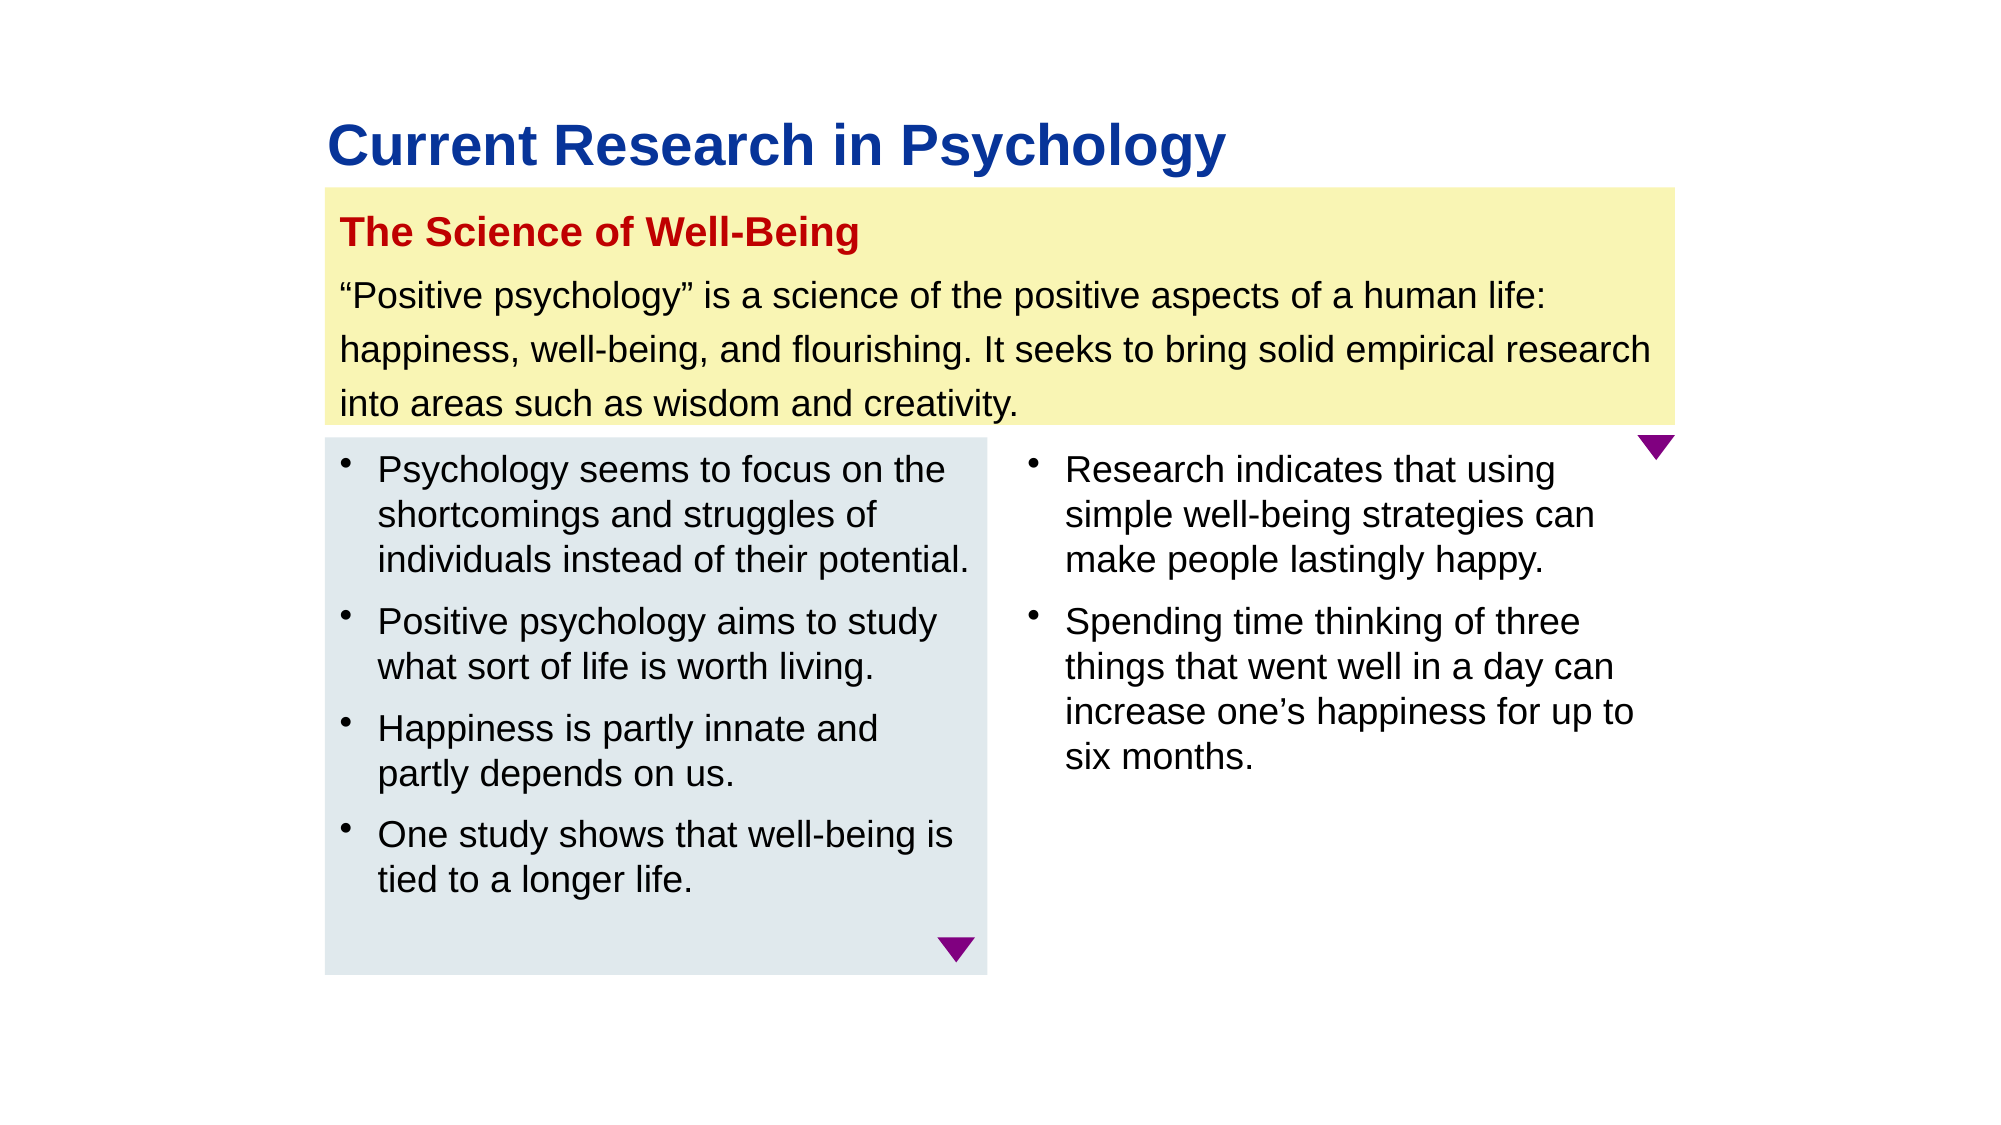

Current Research in Psychology
The Science of Well-Being
“Positive psychology” is a science of the positive aspects of a human life: happiness, well-being, and flourishing. It seeks to bring solid empirical research into areas such as wisdom and creativity.

Psychology seems to focus on the shortcomings and struggles of individuals instead of their potential.
Positive psychology aims to study what sort of life is worth living.
Happiness is partly innate and partly depends on us.
One study shows that well-being is tied to a longer life.
Research indicates that using simple well-being strategies can make people lastingly happy.
Spending time thinking of three things that went well in a day can increase one’s happiness for up to six months.